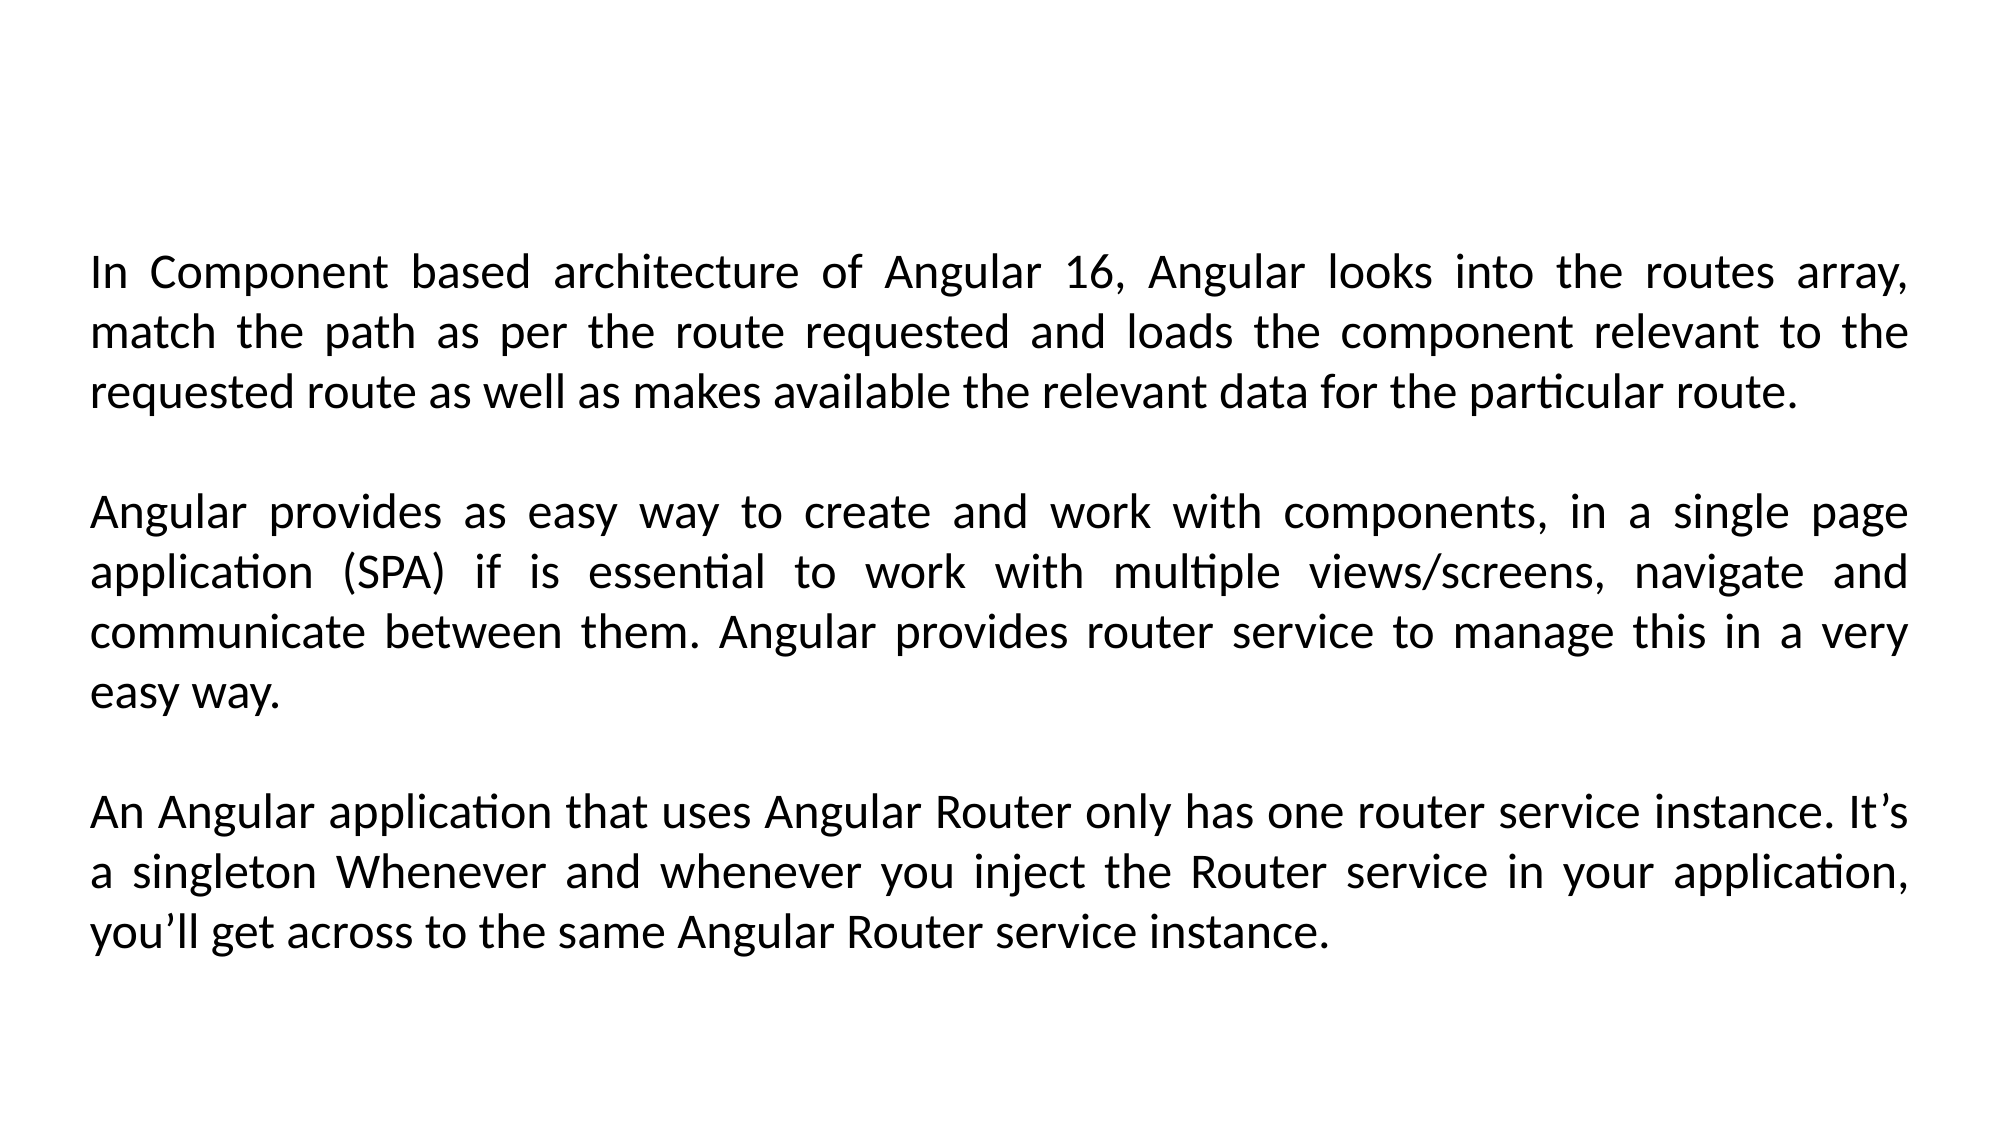

In Component based architecture of Angular 16, Angular looks into the routes array, match the path as per the route requested and loads the component relevant to the requested route as well as makes available the relevant data for the particular route.

Angular provides as easy way to create and work with components, in a single page application (SPA) if is essential to work with multiple views/screens, navigate and communicate between them. Angular provides router service to manage this in a very easy way.

An Angular application that uses Angular Router only has one router service instance. It’s a singleton Whenever and whenever you inject the Router service in your application, you’ll get across to the same Angular Router service instance.